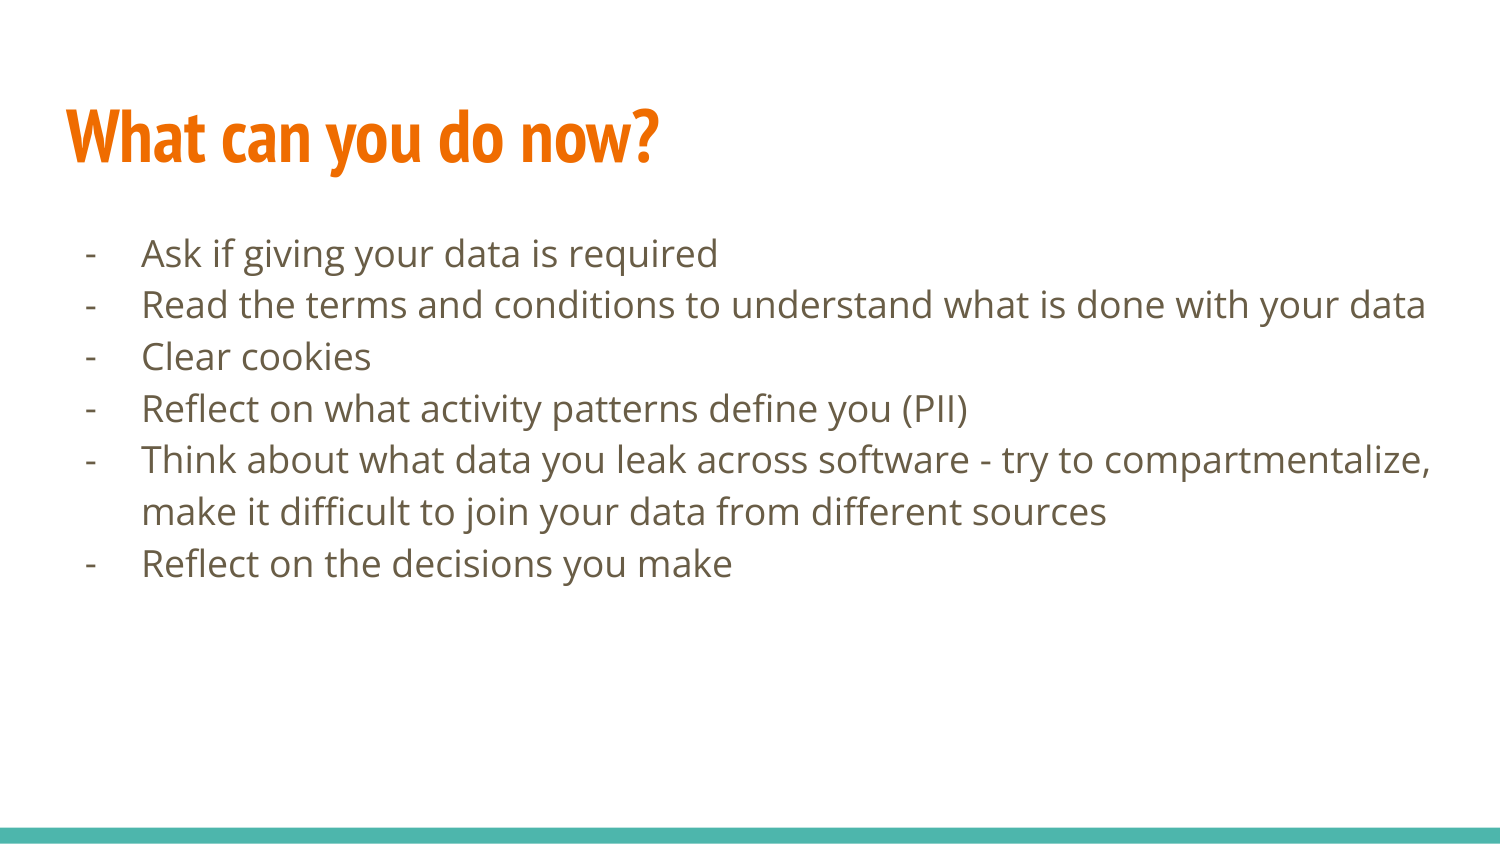

# What can you do now?
Ask if giving your data is required
Read the terms and conditions to understand what is done with your data
Clear cookies
Reflect on what activity patterns define you (PII)
Think about what data you leak across software - try to compartmentalize, make it difficult to join your data from different sources
Reflect on the decisions you make